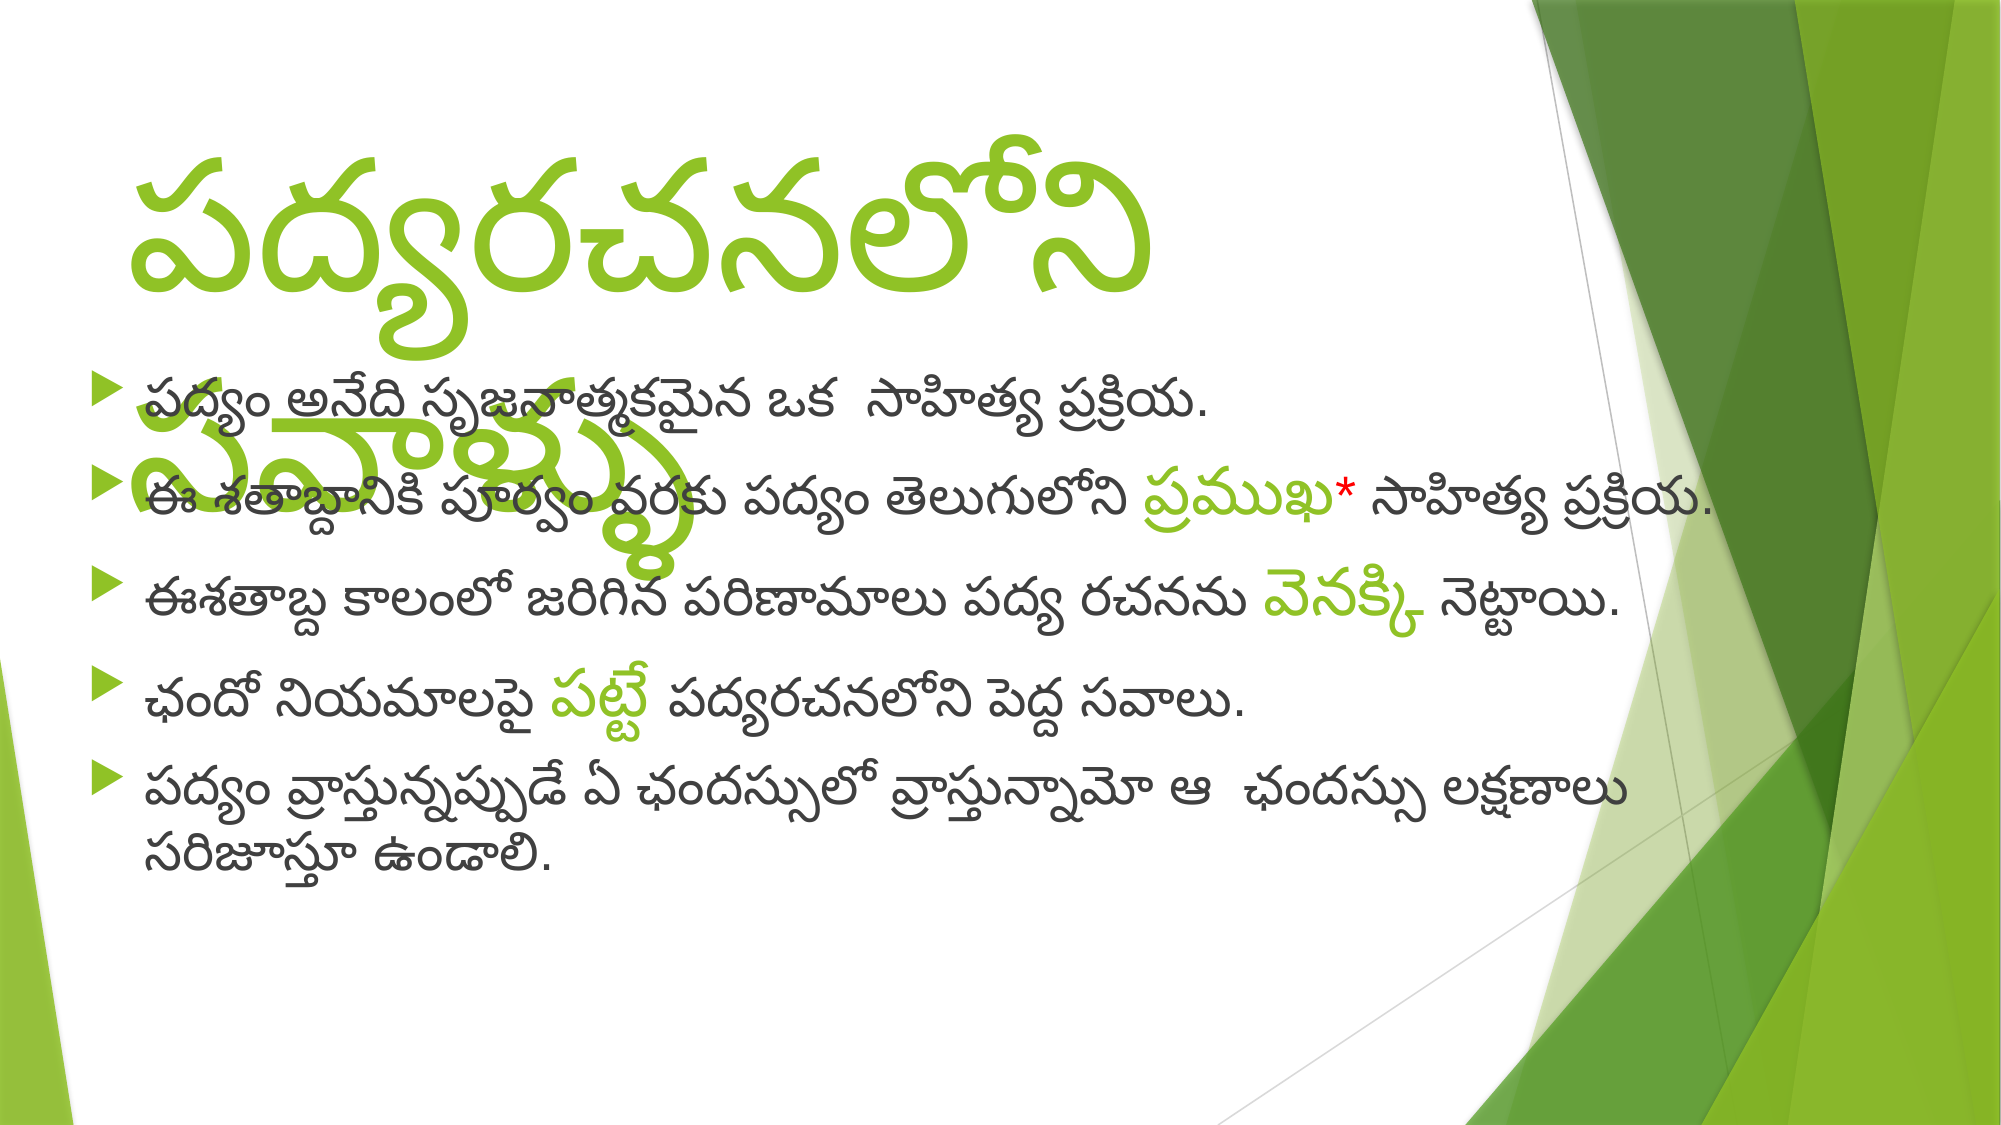

# పద్యరచనలోని సవాళ్ళు
పద్యం అనేది సృజనాత్మకమైన ఒక  సాహిత్య ప్రక్రియ.
ఈ శతాబ్దానికి పూర్వం వరకు పద్యం తెలుగులోని ప్రముఖ* సాహిత్య ప్రక్రియ.
ఈశతాబ్ద కాలంలో జరిగిన పరిణామాలు పద్య రచనను వెనక్కి నెట్టాయి.
ఛందో నియమాలపై పట్టే పద్యరచనలోని పెద్ద సవాలు.
పద్యం వ్రాస్తున్నప్పుడే ఏ ఛందస్సులో వ్రాస్తున్నామో ఆ  ఛందస్సు లక్షణాలు సరిజూస్తూ ఉండాలి.